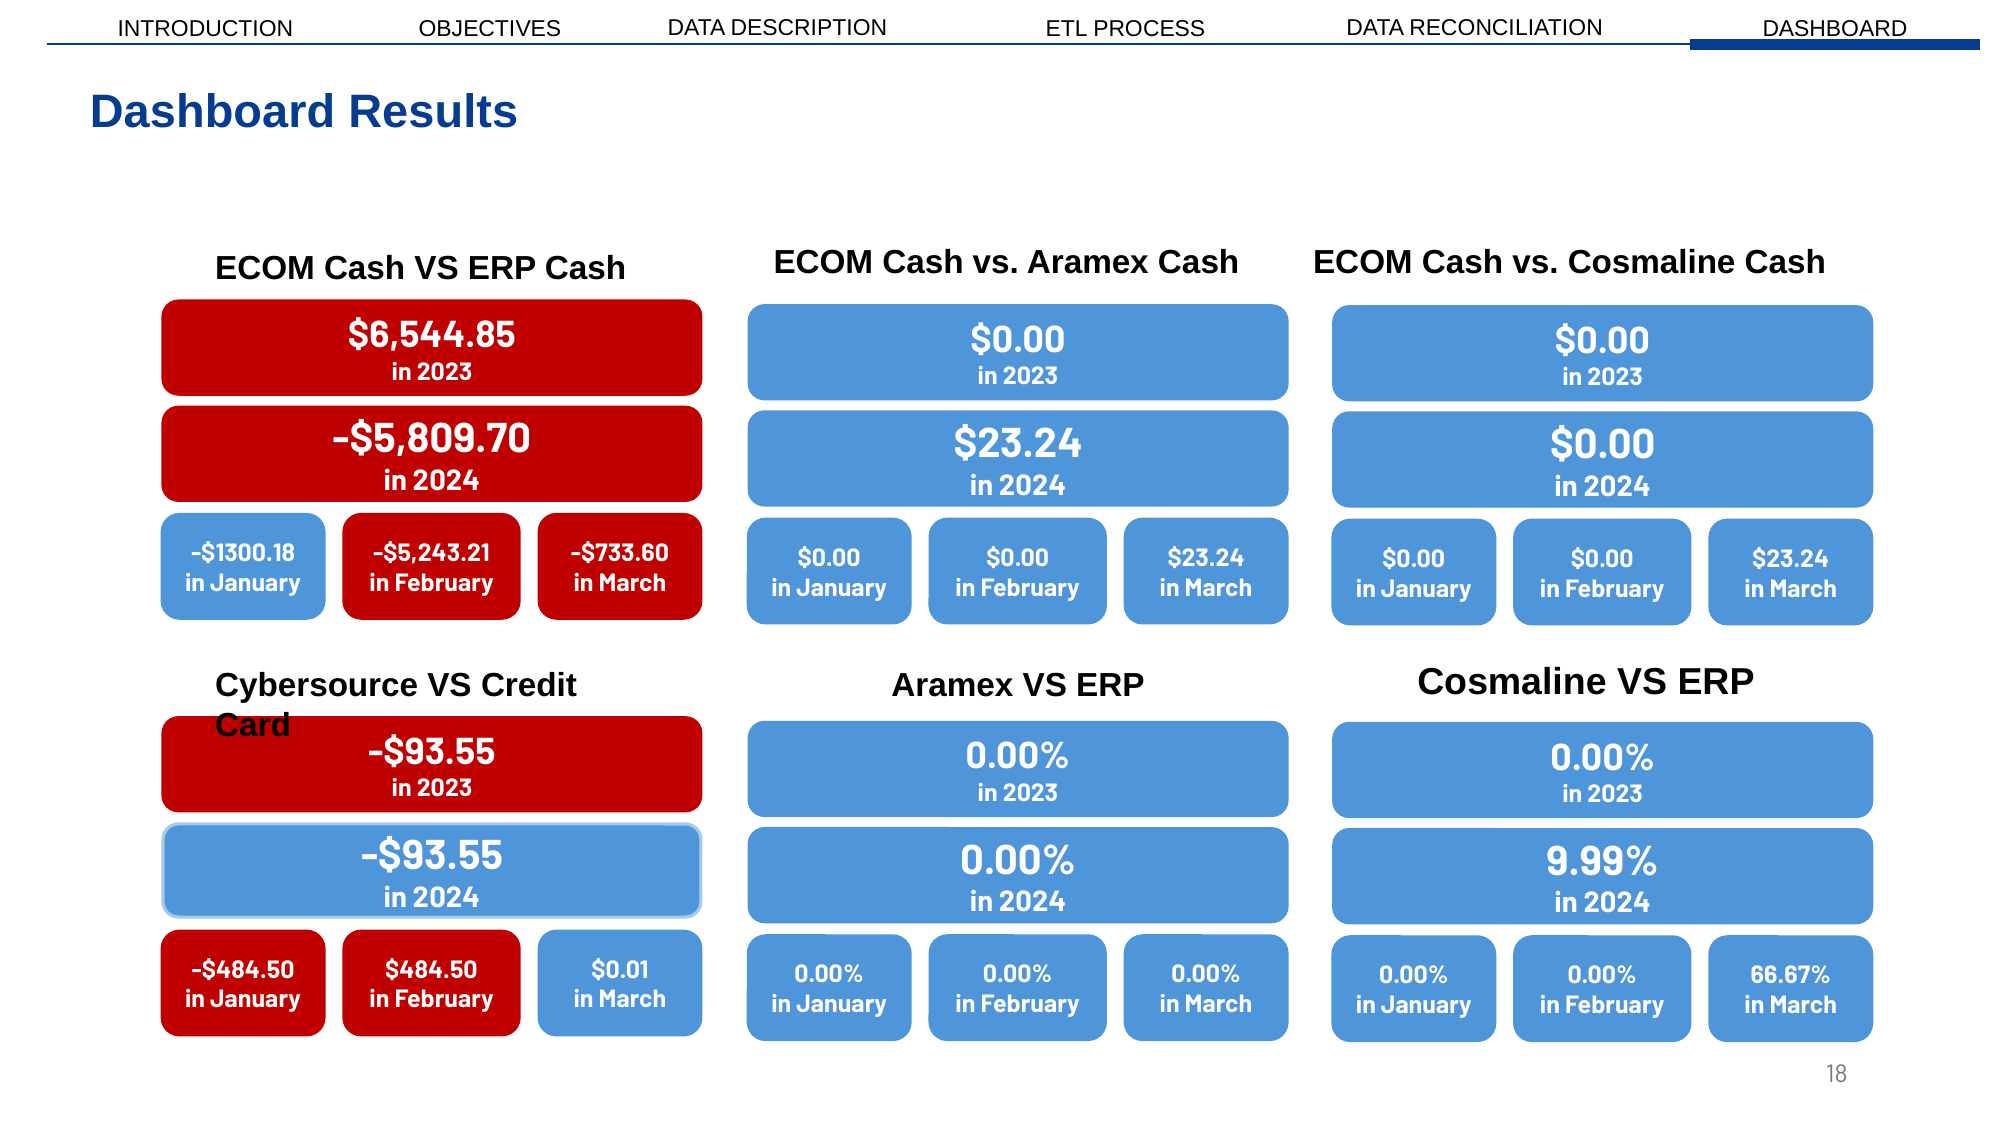

DATA RECONCILIATION
DATA DESCRIPTION
INTRODUCTION
OBJECTIVES
ETL PROCESS
DASHBOARD

# Dashboard Results
ECOM Cash vs. Aramex Cash
ECOM Cash vs. Cosmaline Cash
ECOM Cash VS ERP Cash
$6,544.85
in 2023
$0.00
in 2023
$0.00
in 2023
-$5,809.70
in 2024
$23.24
in 2024
$0.00
in 2024
-$5,243.21
in February
-$733.60
in March
-$1300.18
in January
$0.00
in February
$23.24
in March
$0.00
in January
$0.00
in February
$23.24
in March
$0.00
in January
Cosmaline VS ERP
Cybersource VS Credit Card
Aramex VS ERP
-$93.55
in 2023
0.00%
in 2023
0.00%
in 2023
-$93.55
in 2024
0.00%
in 2024
9.99%
in 2024
$484.50
in February
$0.01
in March
-$484.50
in January
0.00%
in February
0.00%
in March
0.00%
in January
0.00%
in February
66.67%
in March
0.00%
in January
18